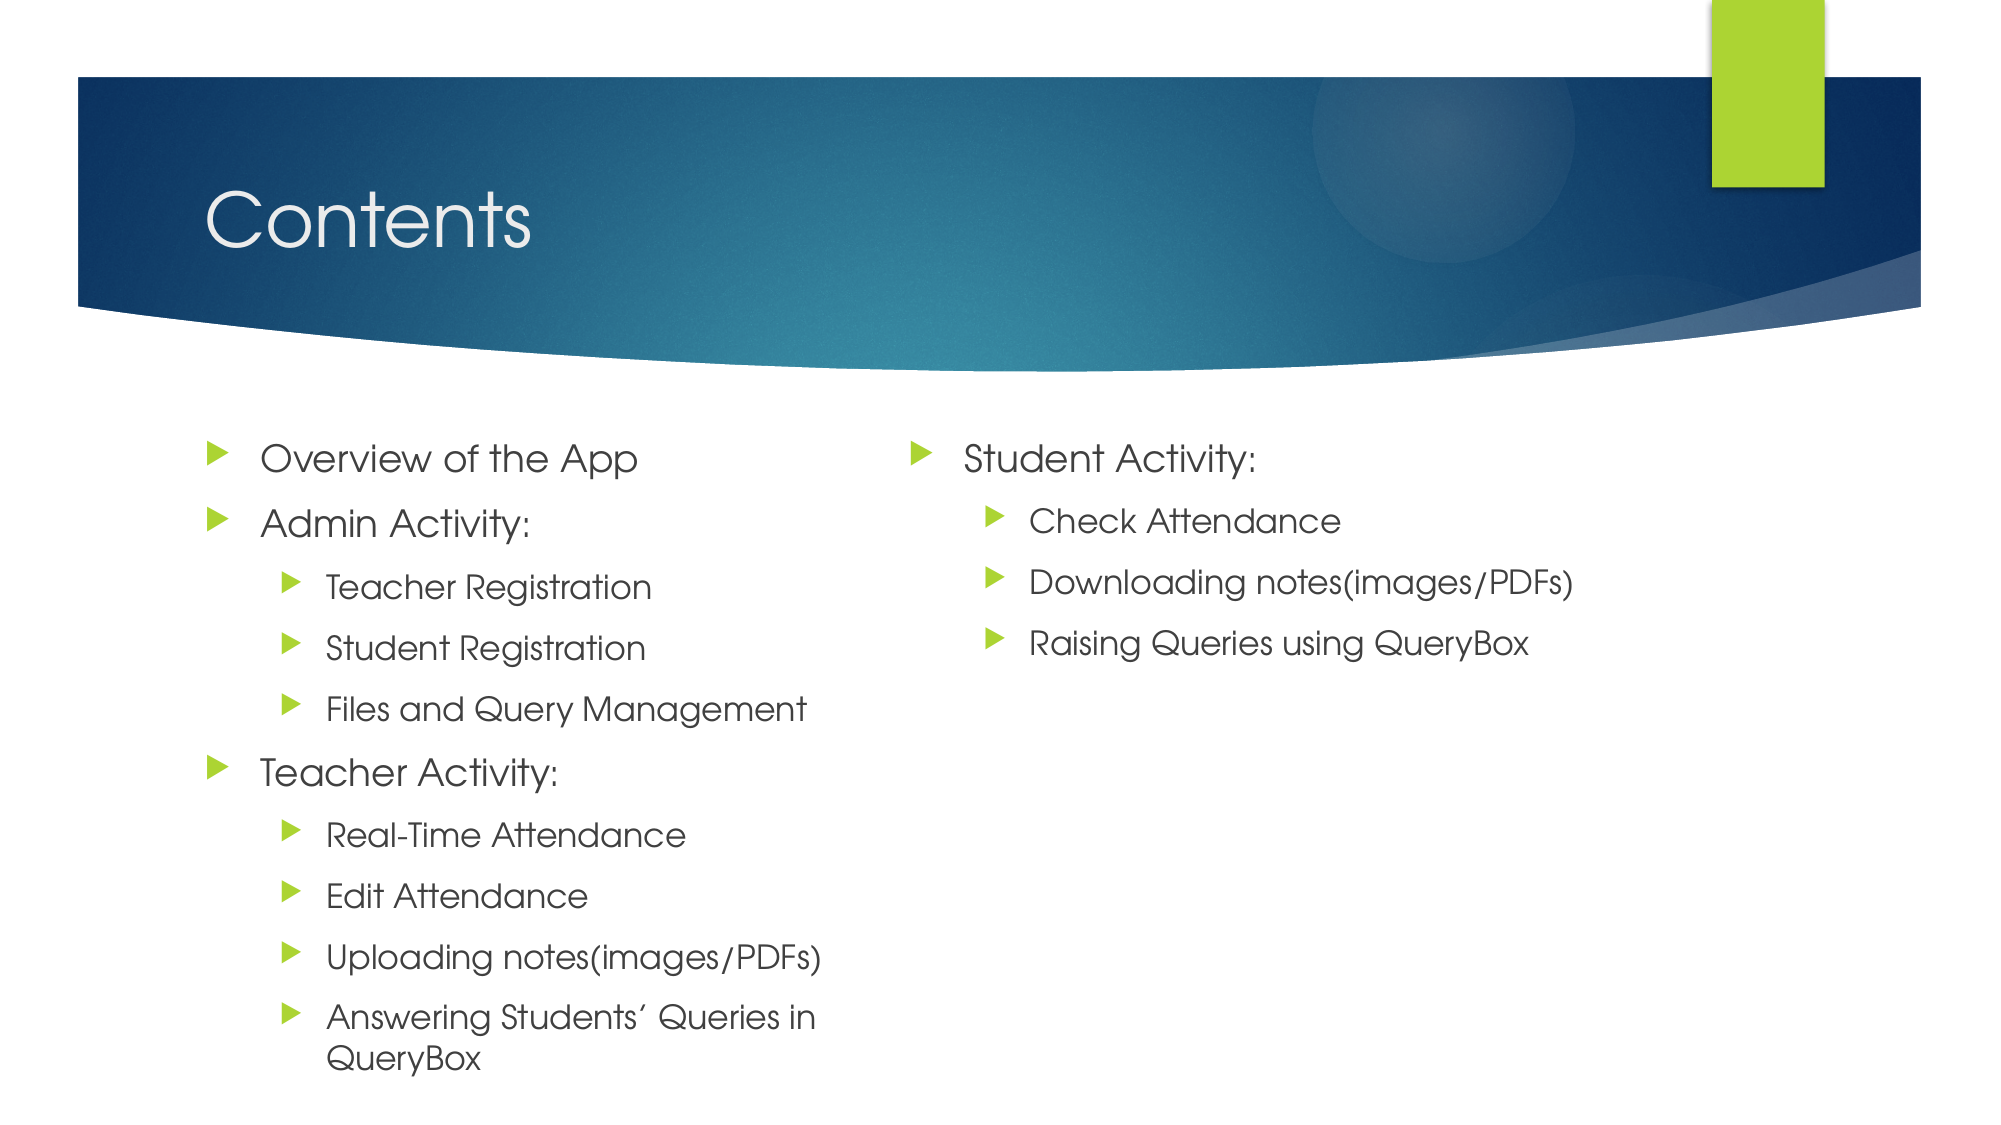

# Contents
Overview of the App
Admin Activity:
Teacher Registration
Student Registration
Files and Query Management
Teacher Activity:
Real-Time Attendance
Edit Attendance
Uploading notes(images/PDFs)
Answering Students’ Queries in QueryBox
Student Activity:
Check Attendance
Downloading notes(images/PDFs)
Raising Queries using QueryBox